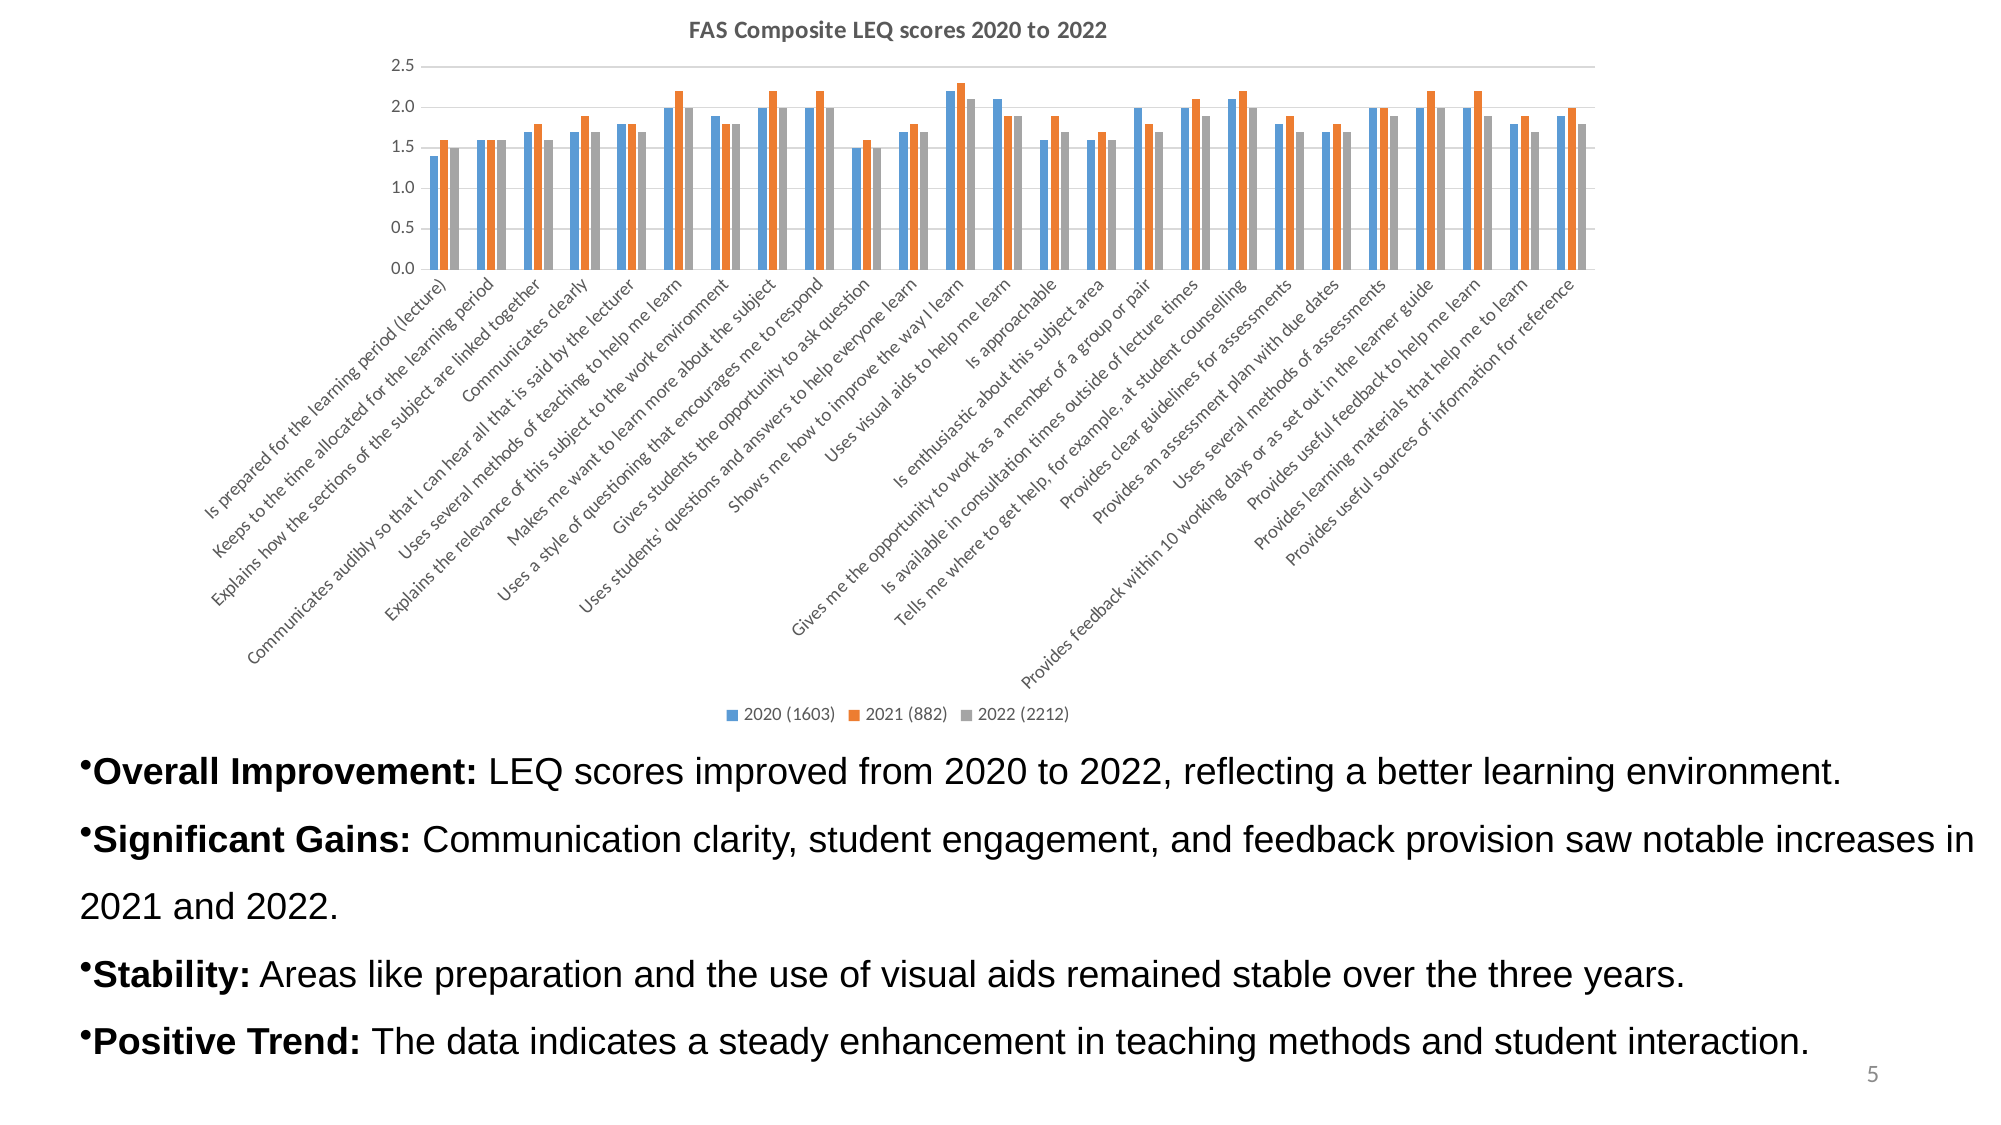

### Chart: FAS Composite LEQ scores 2020 to 2022

| Category | 2020 (1603) | 2021 (882) | 2022 (2212) |
|---|---|---|---|
| Is prepared for the learning period (lecture) | 1.4 | 1.6 | 1.5 |
| Keeps to the time allocated for the learning period | 1.6 | 1.6 | 1.6 |
| Explains how the sections of the subject are linked together | 1.7 | 1.8 | 1.6 |
| Communicates clearly | 1.7 | 1.9 | 1.7 |
| Communicates audibly so that I can hear all that is said by the lecturer | 1.8 | 1.8 | 1.7 |
| Uses several methods of teaching to help me learn | 2.0 | 2.2 | 2.0 |
| Explains the relevance of this subject to the work environment | 1.9 | 1.8 | 1.8 |
| Makes me want to learn more about the subject | 2.0 | 2.2 | 2.0 |
| Uses a style of questioning that encourages me to respond | 2.0 | 2.2 | 2.0 |
| Gives students the opportunity to ask question | 1.5 | 1.6 | 1.5 |
| Uses students' questions and answers to help everyone learn | 1.7 | 1.8 | 1.7 |
| Shows me how to improve the way I learn | 2.2 | 2.3 | 2.1 |
| Uses visual aids to help me learn | 2.1 | 1.9 | 1.9 |
| Is approachable | 1.6 | 1.9 | 1.7 |
| Is enthusiastic about this subject area | 1.6 | 1.7 | 1.6 |
| Gives me the opportunity to work as a member of a group or pair | 2.0 | 1.8 | 1.7 |
| Is available in consultation times outside of lecture times | 2.0 | 2.1 | 1.9 |
| Tells me where to get help, for example, at student counselling | 2.1 | 2.2 | 2.0 |
| Provides clear guidelines for assessments | 1.8 | 1.9 | 1.7 |
| Provides an assessment plan with due dates | 1.7 | 1.8 | 1.7 |
| Uses several methods of assessments | 2.0 | 2.0 | 1.9 |
| Provides feedback within 10 working days or as set out in the learner guide | 2.0 | 2.2 | 2.0 |
| Provides useful feedback to help me learn | 2.0 | 2.2 | 1.9 |
| Provides learning materials that help me to learn | 1.8 | 1.9 | 1.7 |
| Provides useful sources of information for reference | 1.9 | 2.0 | 1.8 |
Overall Improvement: LEQ scores improved from 2020 to 2022, reflecting a better learning environment.
Significant Gains: Communication clarity, student engagement, and feedback provision saw notable increases in 2021 and 2022.
Stability: Areas like preparation and the use of visual aids remained stable over the three years.
Positive Trend: The data indicates a steady enhancement in teaching methods and student interaction.
5